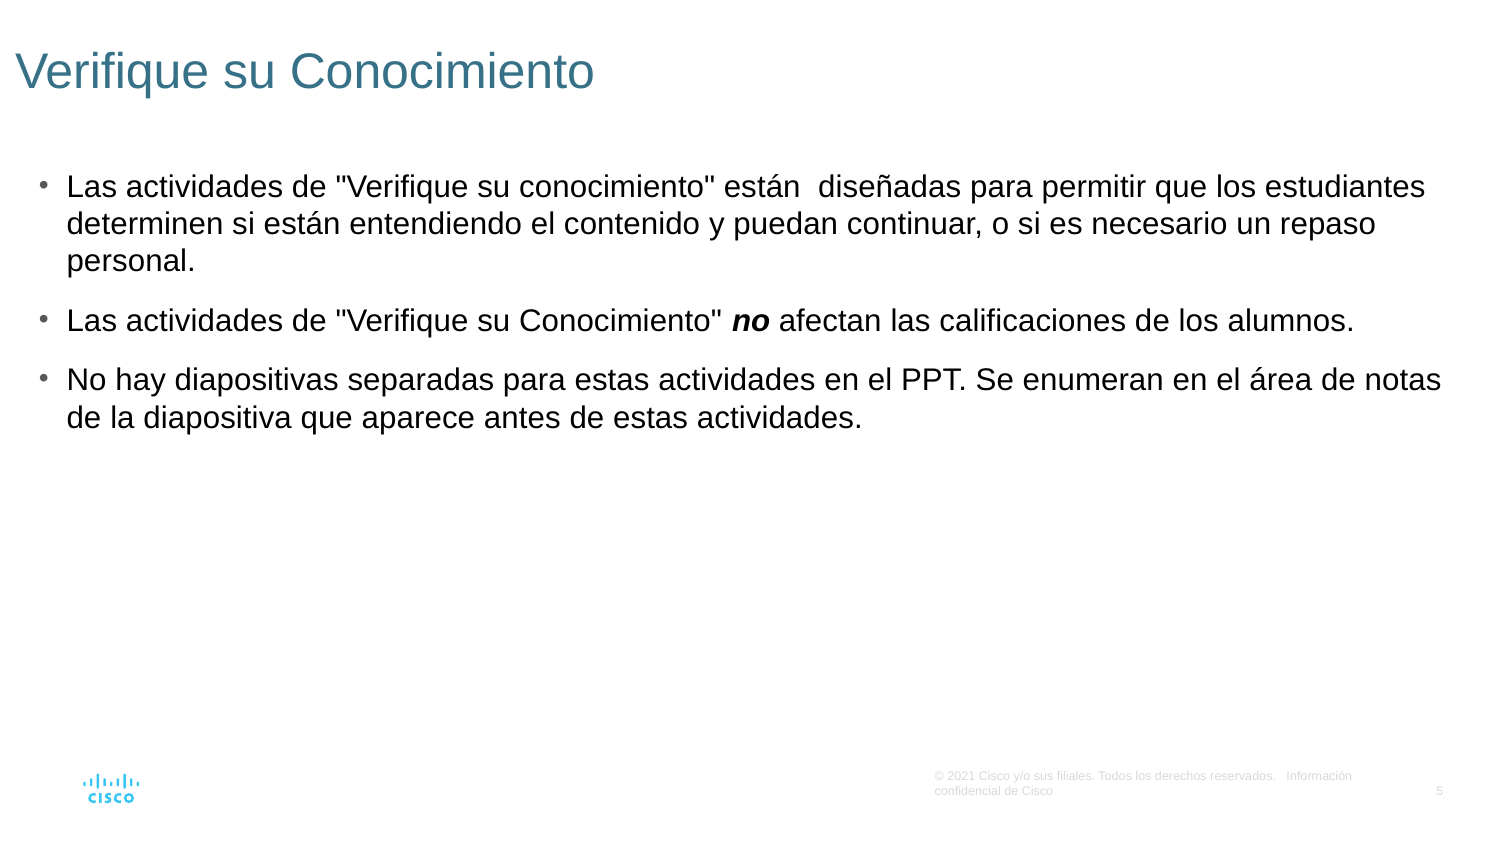

# Verifique su Conocimiento
Las actividades de "Verifique su conocimiento" están  diseñadas para permitir que los estudiantes determinen si están entendiendo el contenido y puedan continuar, o si es necesario un repaso personal.
Las actividades de "Verifique su Conocimiento" no afectan las calificaciones de los alumnos.
No hay diapositivas separadas para estas actividades en el PPT. Se enumeran en el área de notas de la diapositiva que aparece antes de estas actividades.